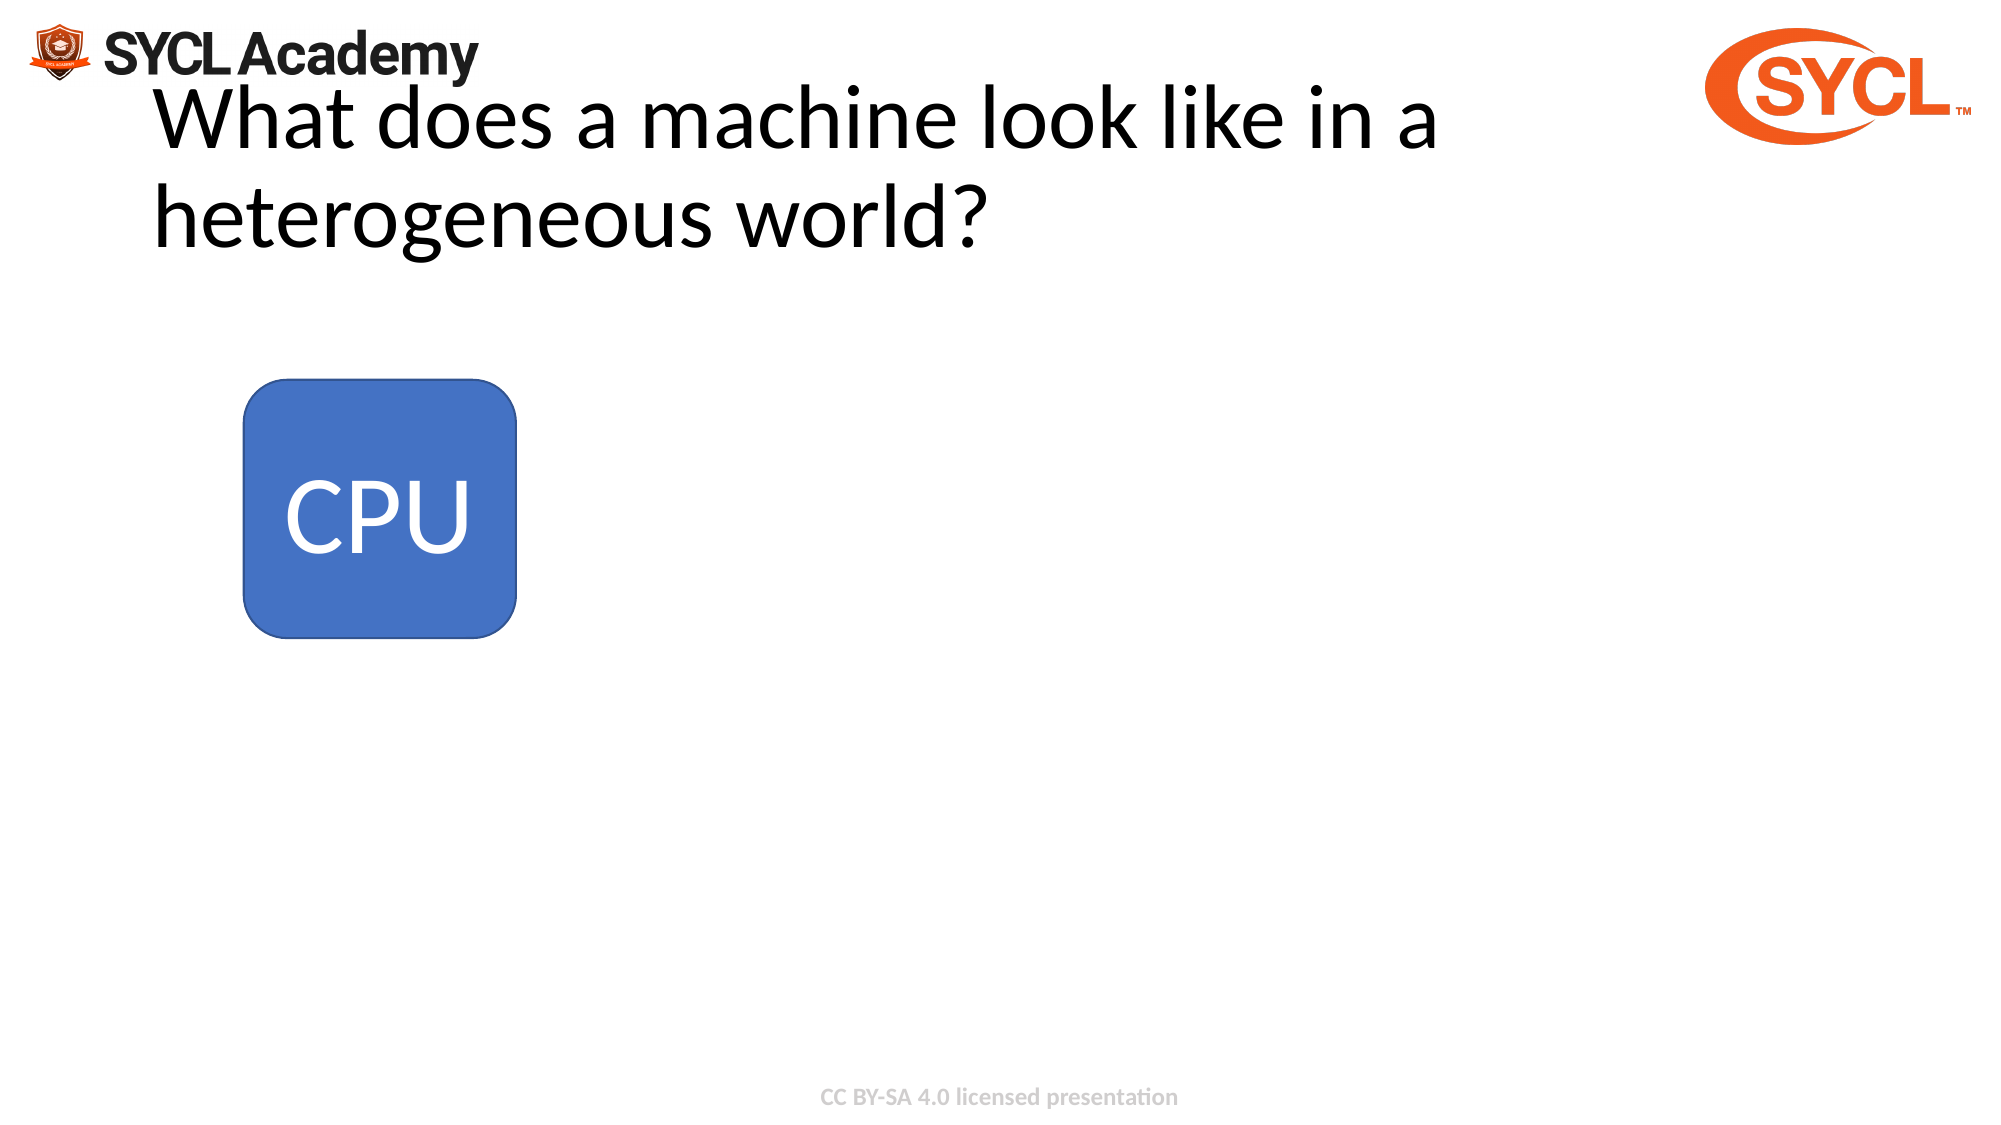

# What does a machine look like in a heterogeneous world?
CPU